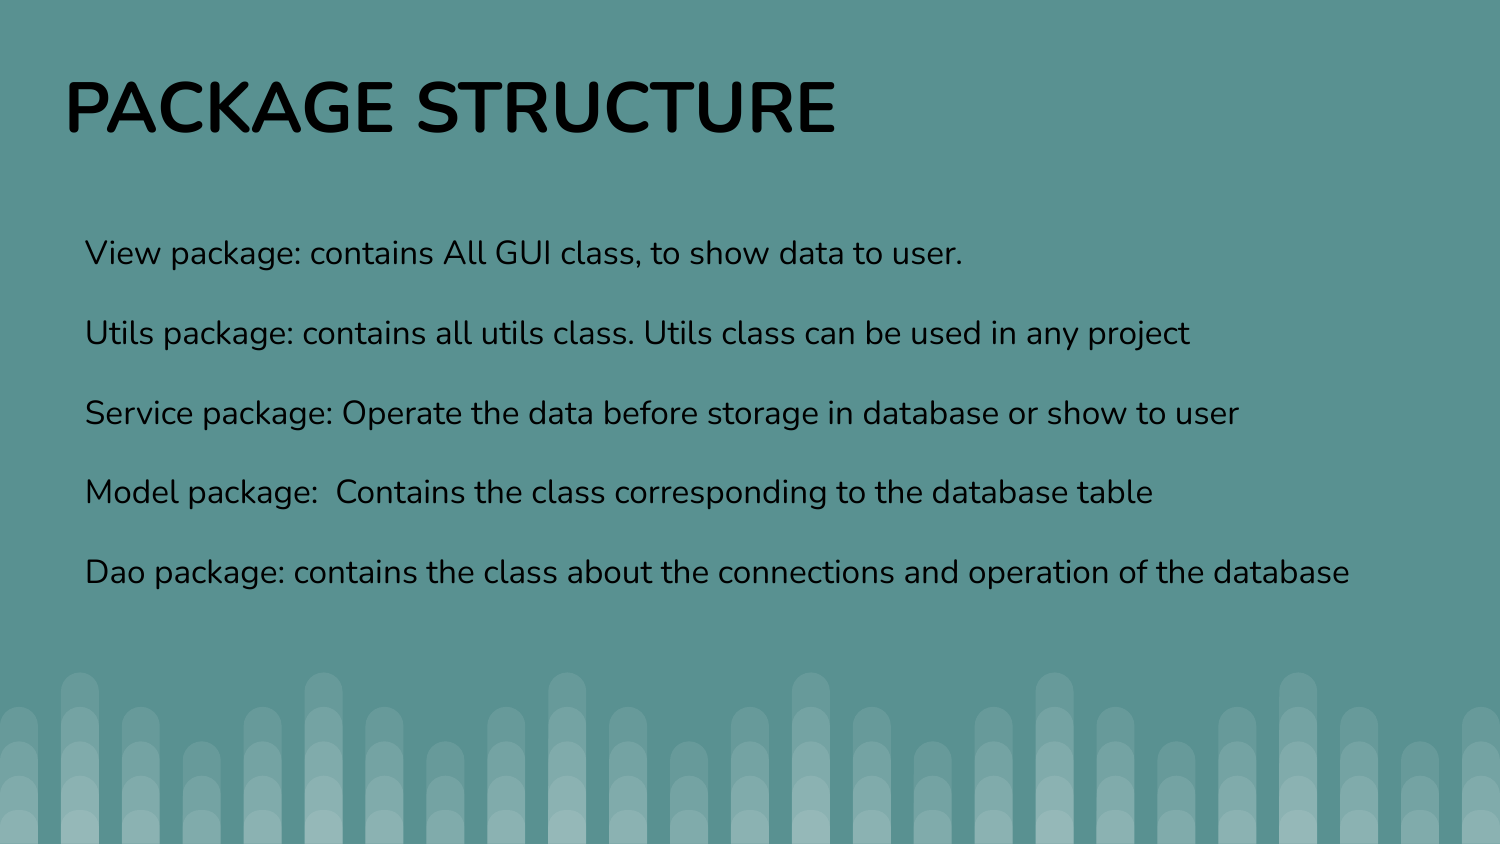

PACKAGE STRUCTURE
View package: contains All GUI class, to show data to user.
Utils package: contains all utils class. Utils class can be used in any project
Service package: Operate the data before storage in database or show to user
Model package:  Contains the class corresponding to the database table
Dao package: contains the class about the connections and operation of the database